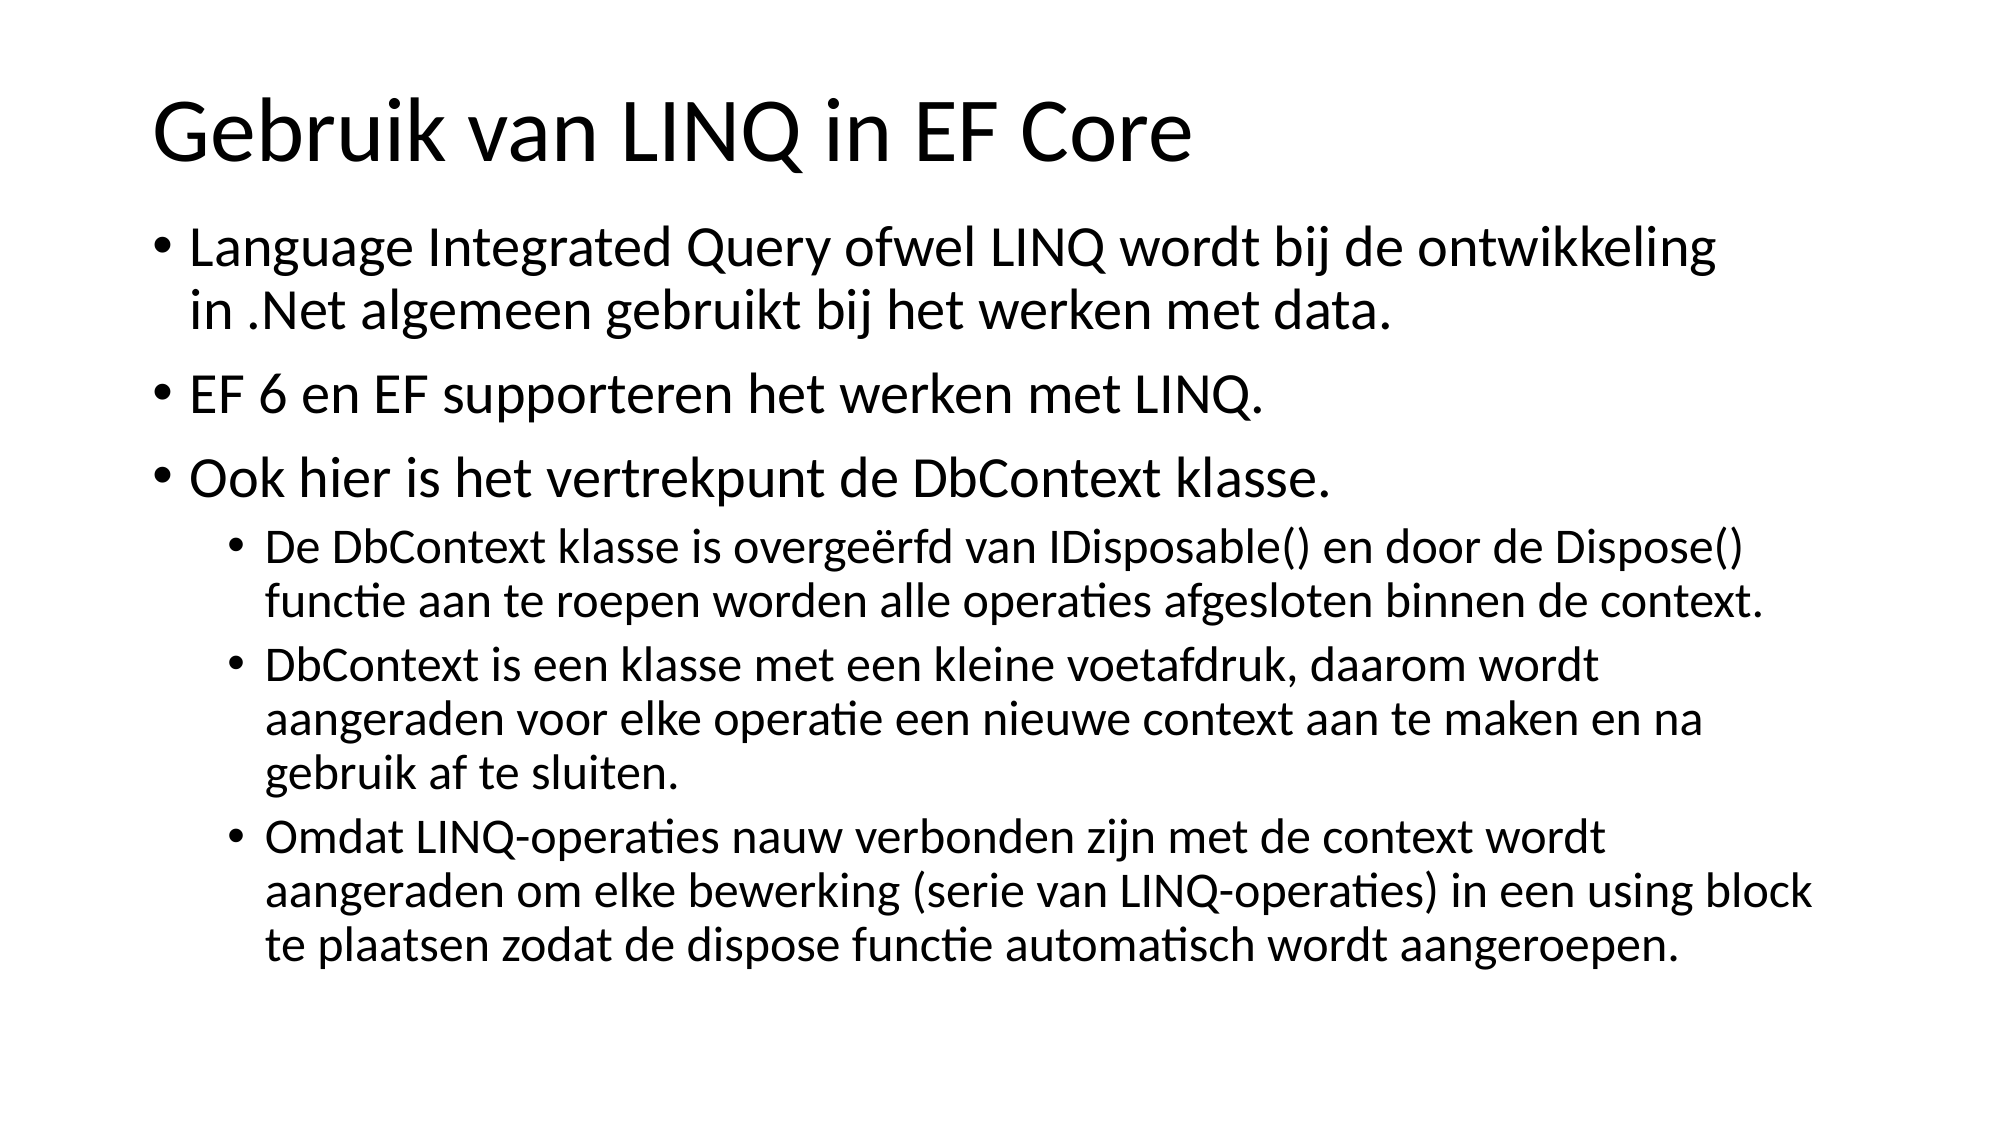

# Gebruik van LINQ in EF Core
Language Integrated Query ofwel LINQ wordt bij de ontwikkeling in .Net algemeen gebruikt bij het werken met data.
EF 6 en EF supporteren het werken met LINQ.
Ook hier is het vertrekpunt de DbContext klasse.
De DbContext klasse is overgeërfd van IDisposable() en door de Dispose() functie aan te roepen worden alle operaties afgesloten binnen de context.
DbContext is een klasse met een kleine voetafdruk, daarom wordt aangeraden voor elke operatie een nieuwe context aan te maken en na gebruik af te sluiten.
Omdat LINQ-operaties nauw verbonden zijn met de context wordt aangeraden om elke bewerking (serie van LINQ-operaties) in een using block te plaatsen zodat de dispose functie automatisch wordt aangeroepen.